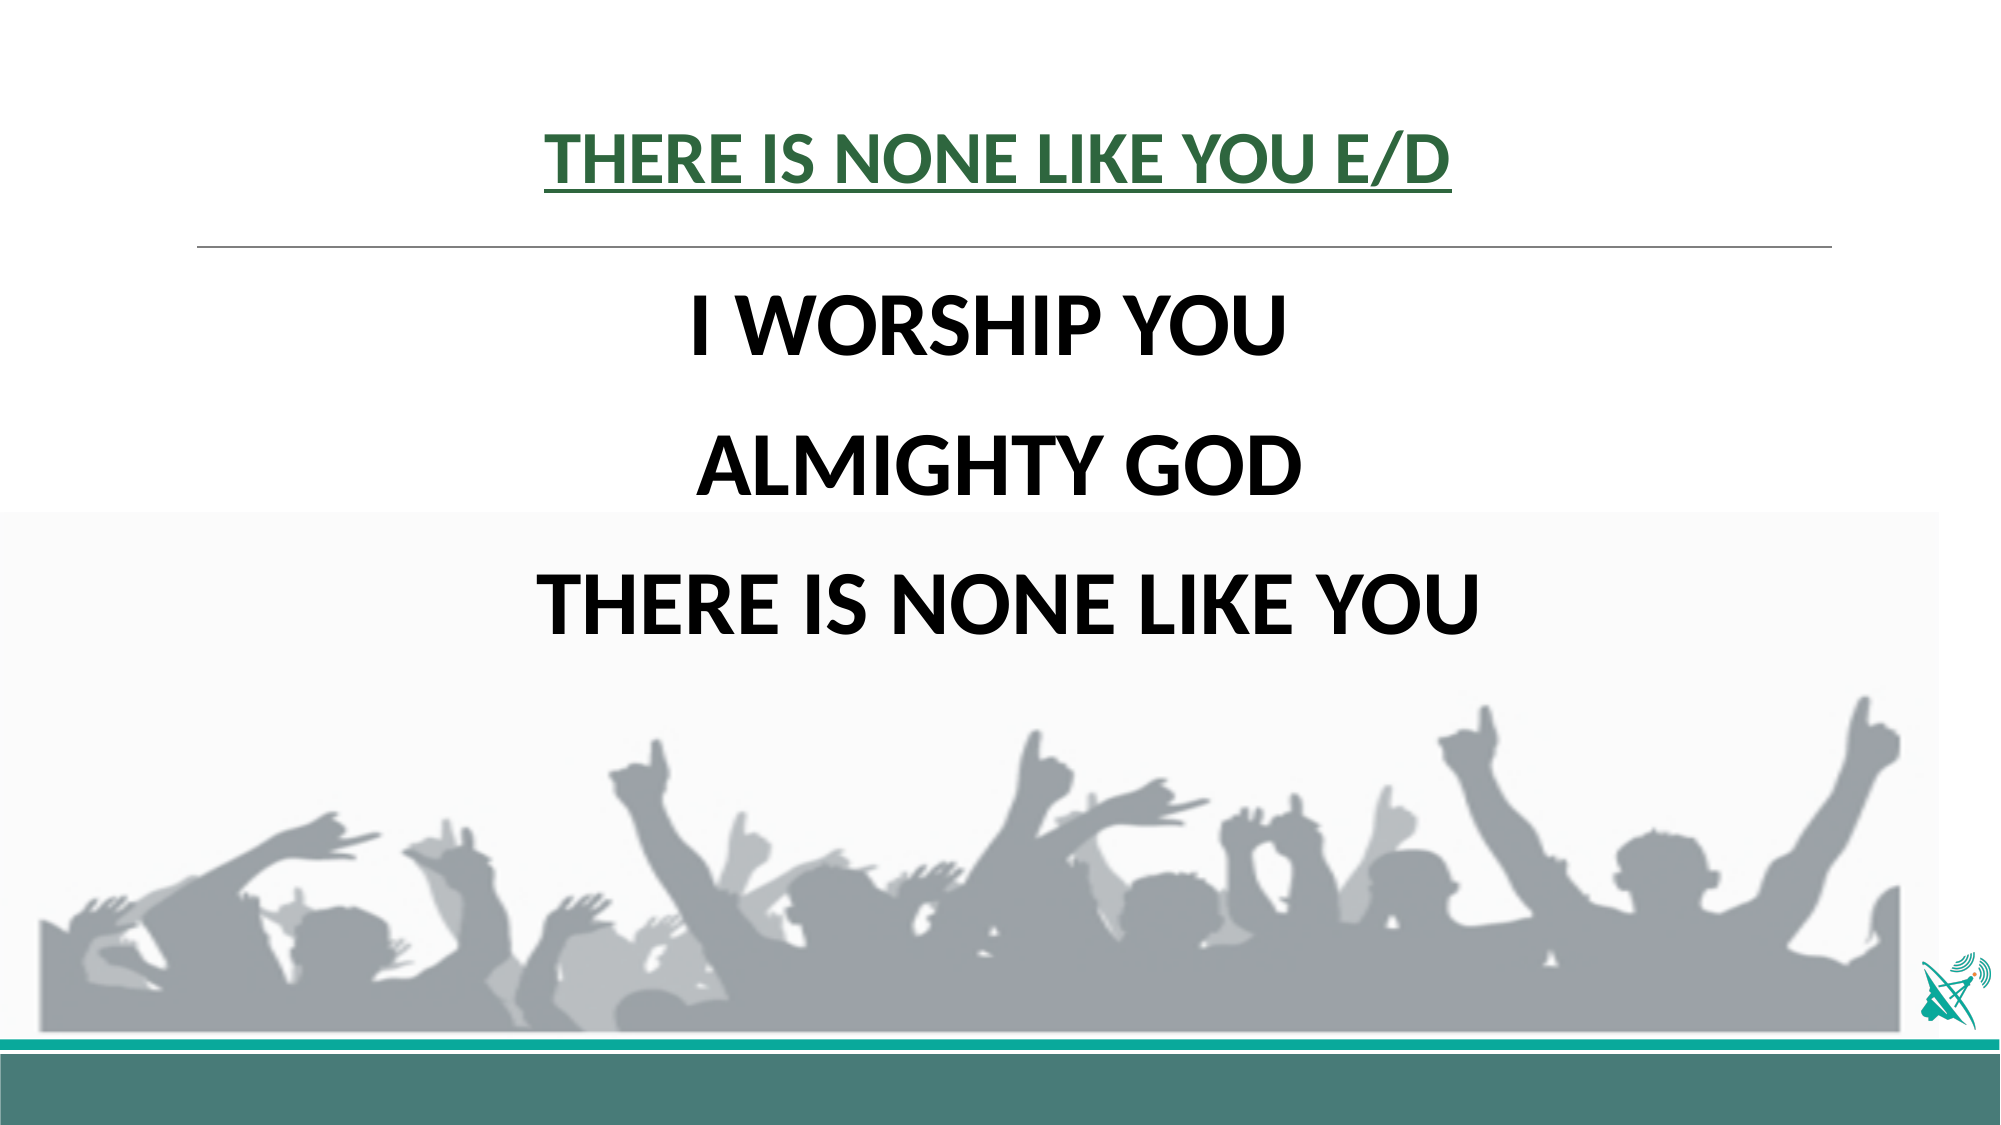

# THERE IS NONE LIKE YOU E/D
I WORSHIP YOU
ALMIGHTY GOD
THERE IS NONE LIKE YOU